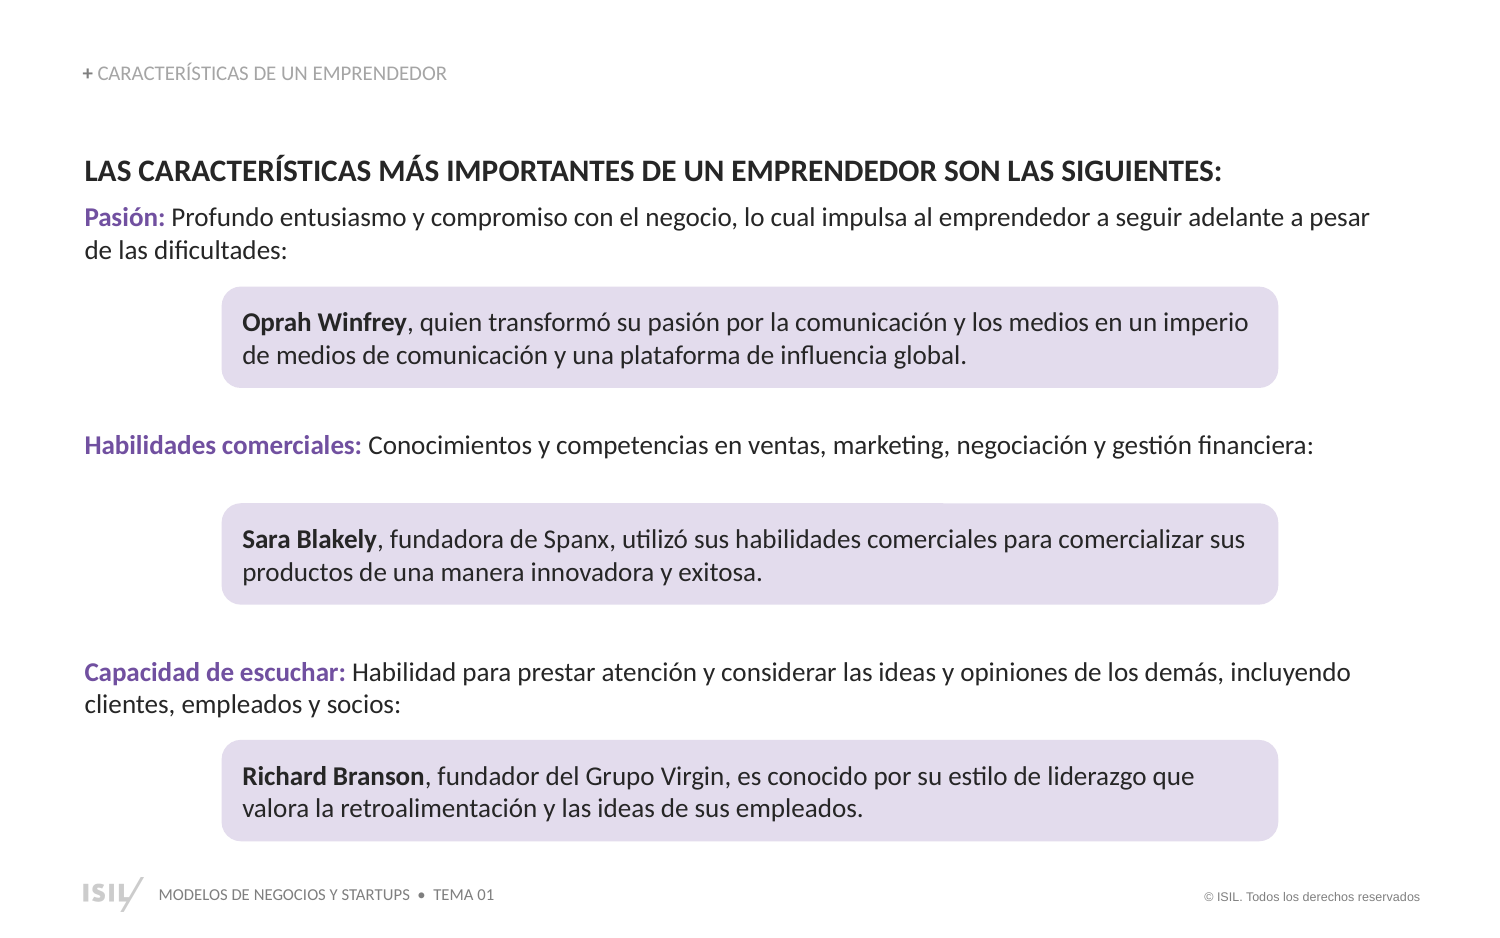

+ CARACTERÍSTICAS DE UN EMPRENDEDOR
LAS CARACTERÍSTICAS MÁS IMPORTANTES DE UN EMPRENDEDOR SON LAS SIGUIENTES:
Pasión: Profundo entusiasmo y compromiso con el negocio, lo cual impulsa al emprendedor a seguir adelante a pesar de las dificultades:

Habilidades comerciales: Conocimientos y competencias en ventas, marketing, negociación y gestión financiera:

Capacidad de escuchar: Habilidad para prestar atención y considerar las ideas y opiniones de los demás, incluyendo clientes, empleados y socios:
Oprah Winfrey, quien transformó su pasión por la comunicación y los medios en un imperio de medios de comunicación y una plataforma de influencia global.
Sara Blakely, fundadora de Spanx, utilizó sus habilidades comerciales para comercializar sus productos de una manera innovadora y exitosa.
Richard Branson, fundador del Grupo Virgin, es conocido por su estilo de liderazgo que valora la retroalimentación y las ideas de sus empleados.